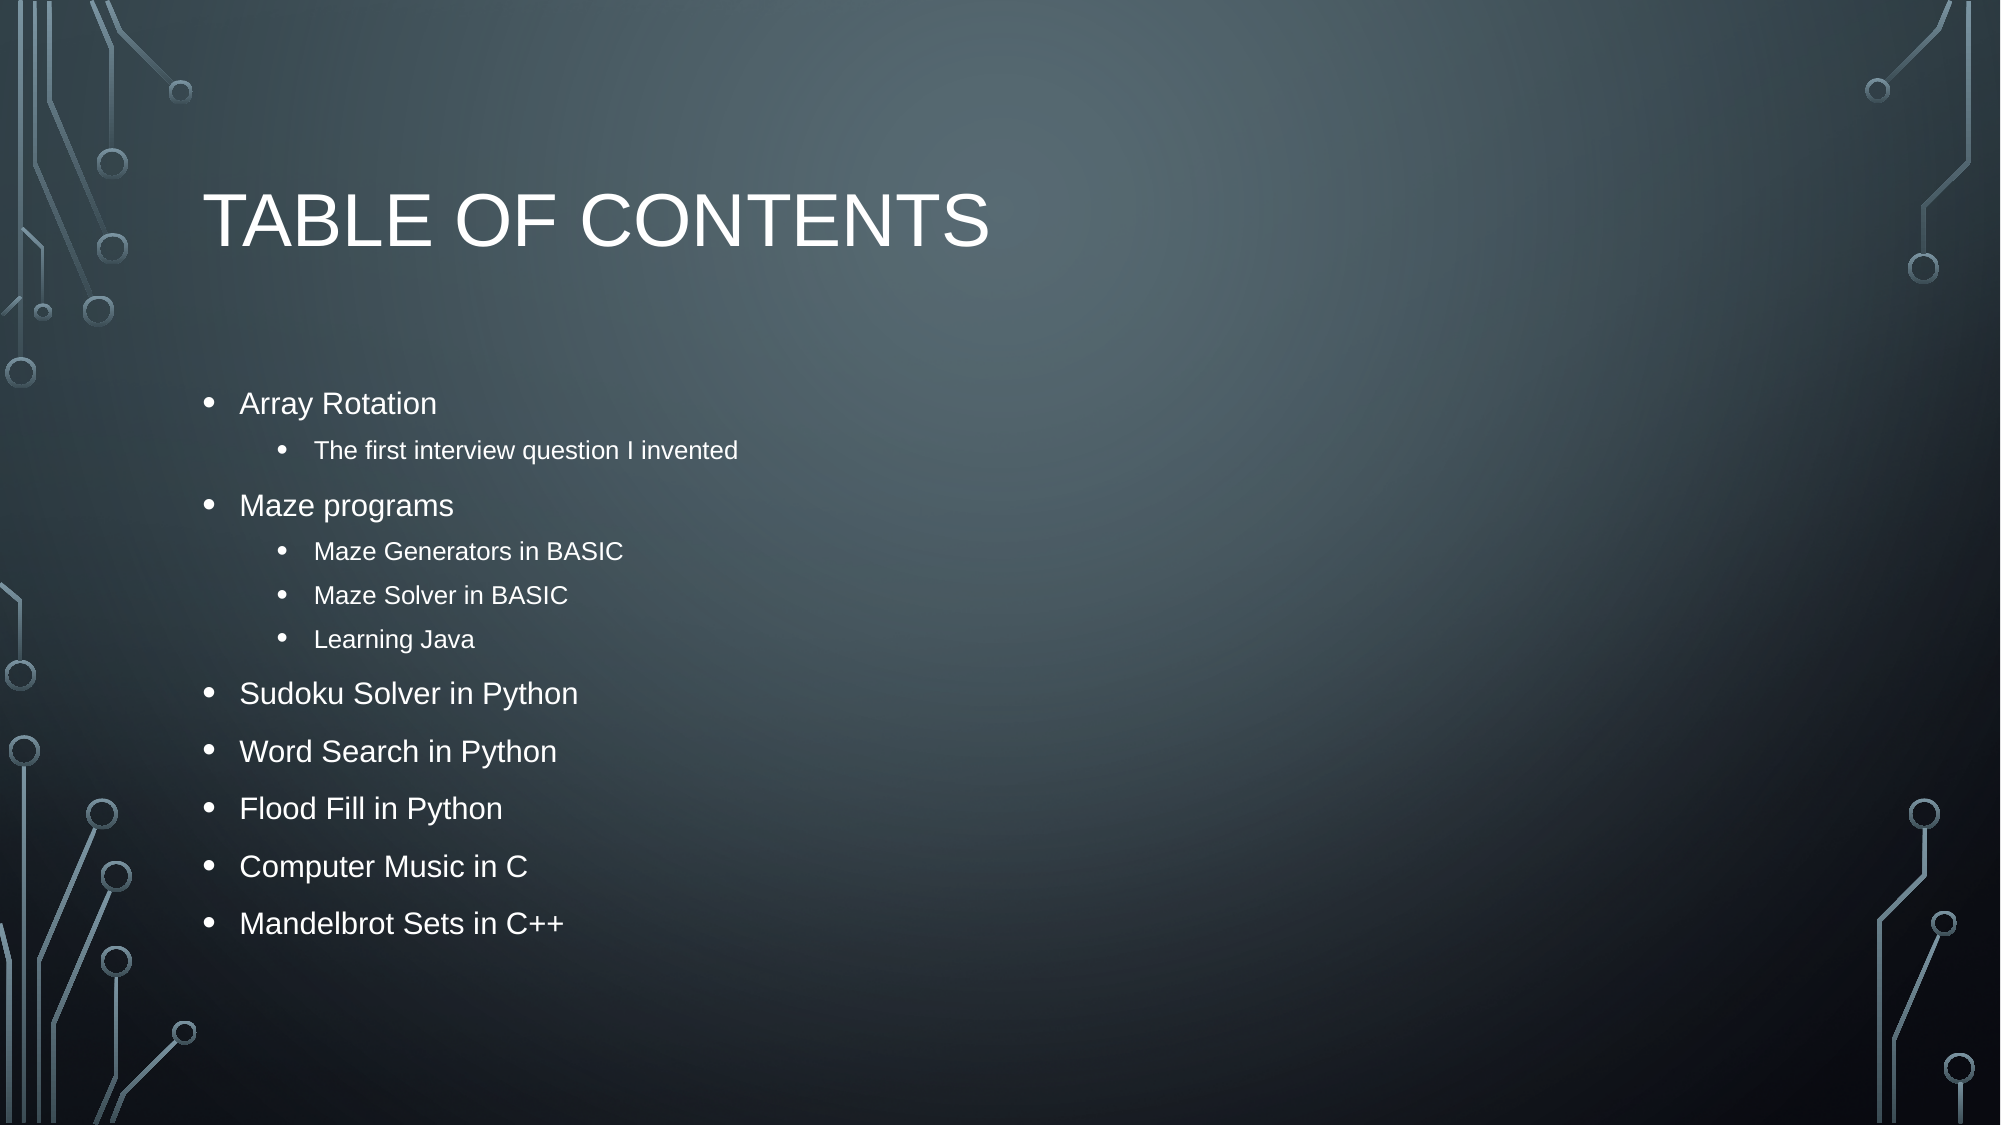

# Table of Contents
Array Rotation
The first interview question I invented
Maze programs
Maze Generators in BASIC
Maze Solver in BASIC
Learning Java
Sudoku Solver in Python
Word Search in Python
Flood Fill in Python
Computer Music in C
Mandelbrot Sets in C++